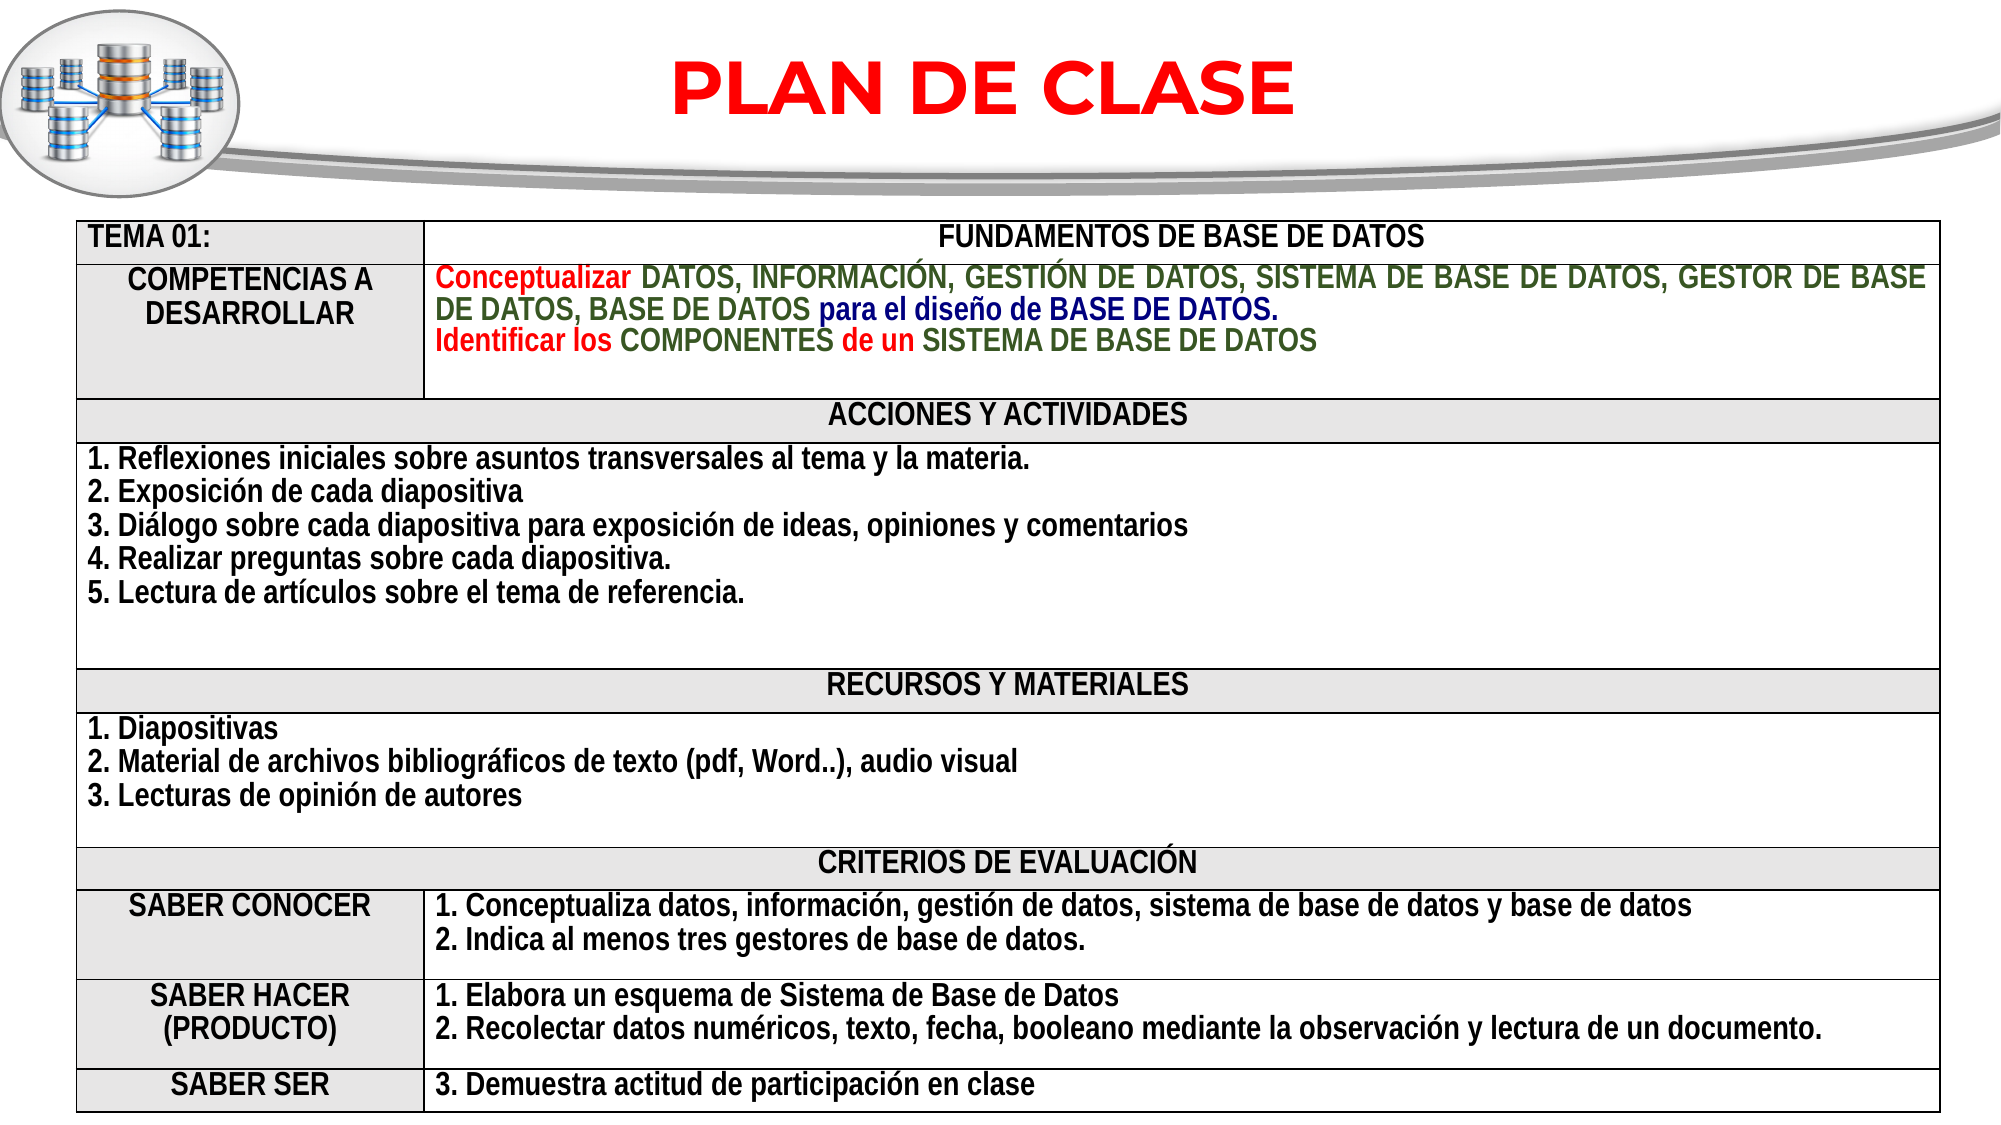

PLAN DE CLASE
| TEMA 01: | FUNDAMENTOS DE BASE DE DATOS |
| --- | --- |
| COMPETENCIAS A DESARROLLAR | Conceptualizar DATOS, INFORMACIÓN, GESTIÓN DE DATOS, SISTEMA DE BASE DE DATOS, GESTOR DE BASE DE DATOS, BASE DE DATOS para el diseño de BASE DE DATOS. Identificar los COMPONENTES de un SISTEMA DE BASE DE DATOS |
| ACCIONES Y ACTIVIDADES |  |
| 1. Reflexiones iniciales sobre asuntos transversales al tema y la materia. 2. Exposición de cada diapositiva 3. Diálogo sobre cada diapositiva para exposición de ideas, opiniones y comentarios 4. Realizar preguntas sobre cada diapositiva. 5. Lectura de artículos sobre el tema de referencia. |  |
| RECURSOS Y MATERIALES |  |
| 1. Diapositivas 2. Material de archivos bibliográficos de texto (pdf, Word..), audio visual 3. Lecturas de opinión de autores |  |
| CRITERIOS DE EVALUACIÓN |  |
| SABER CONOCER | 1. Conceptualiza datos, información, gestión de datos, sistema de base de datos y base de datos 2. Indica al menos tres gestores de base de datos. |
| SABER HACER (PRODUCTO) | 1. Elabora un esquema de Sistema de Base de Datos 2. Recolectar datos numéricos, texto, fecha, booleano mediante la observación y lectura de un documento. |
| SABER SER | 3. Demuestra actitud de participación en clase |